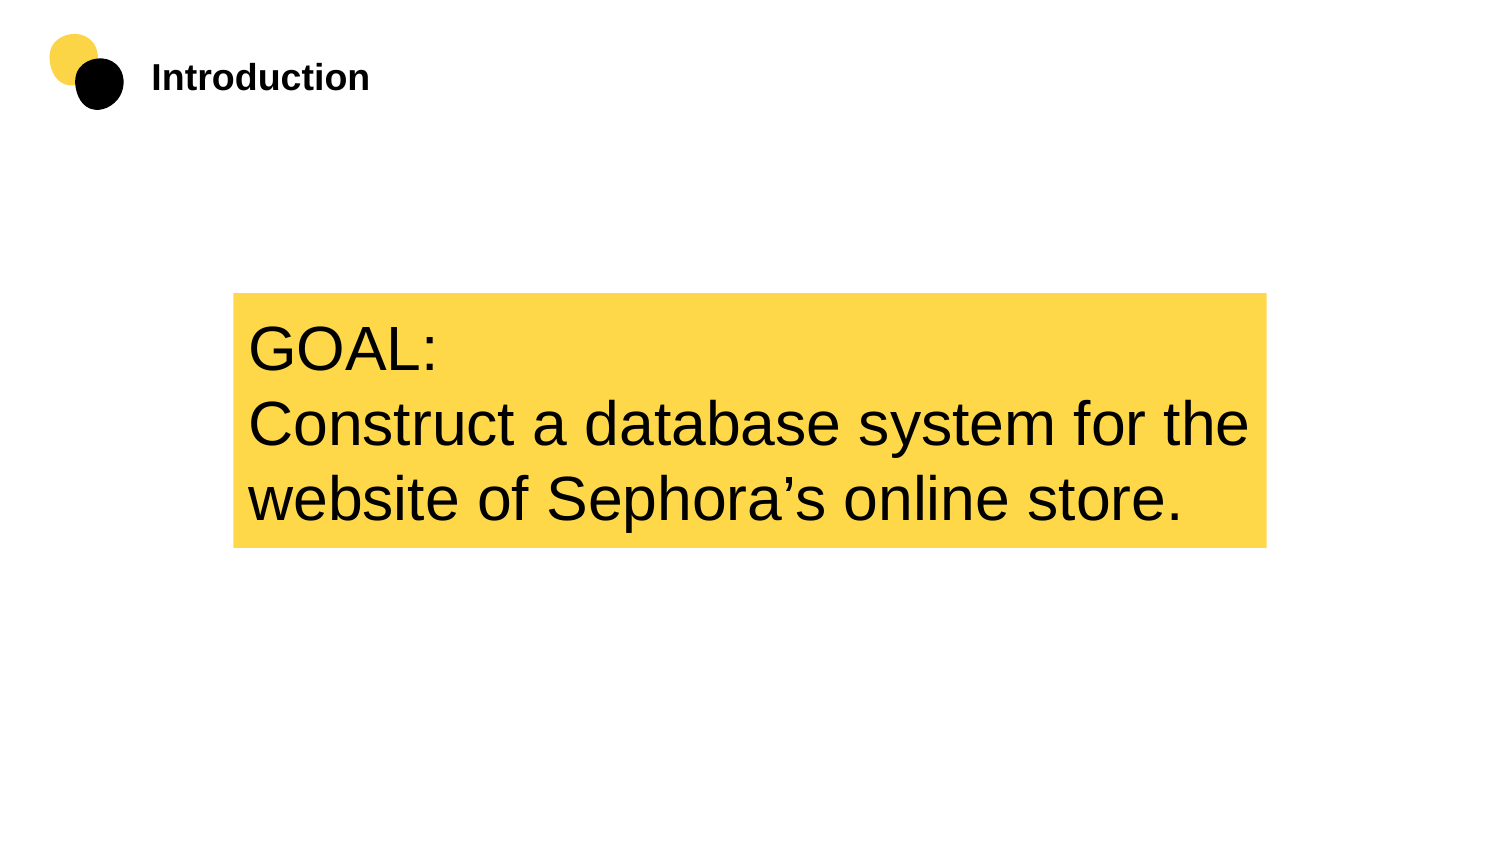

Introduction

GOAL:
Construct a database system for the website of Sephora’s online store.